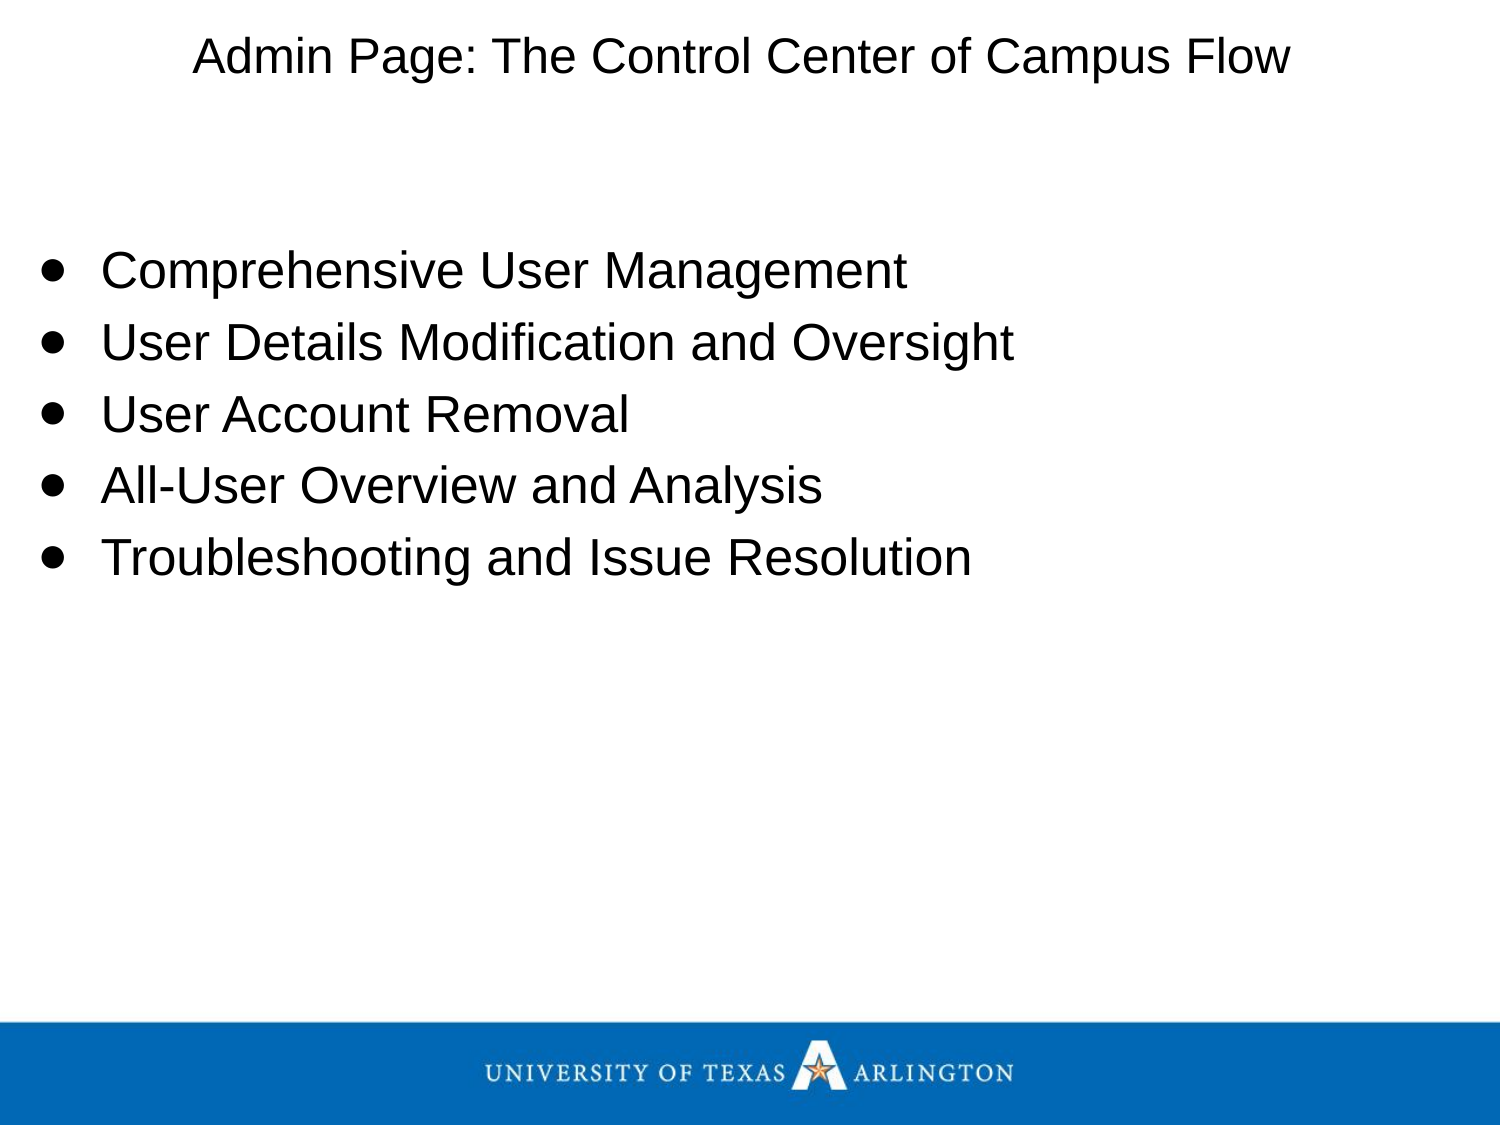

Admin Page: The Control Center of Campus Flow
Comprehensive User Management
User Details Modification and Oversight
User Account Removal
All-User Overview and Analysis
Troubleshooting and Issue Resolution